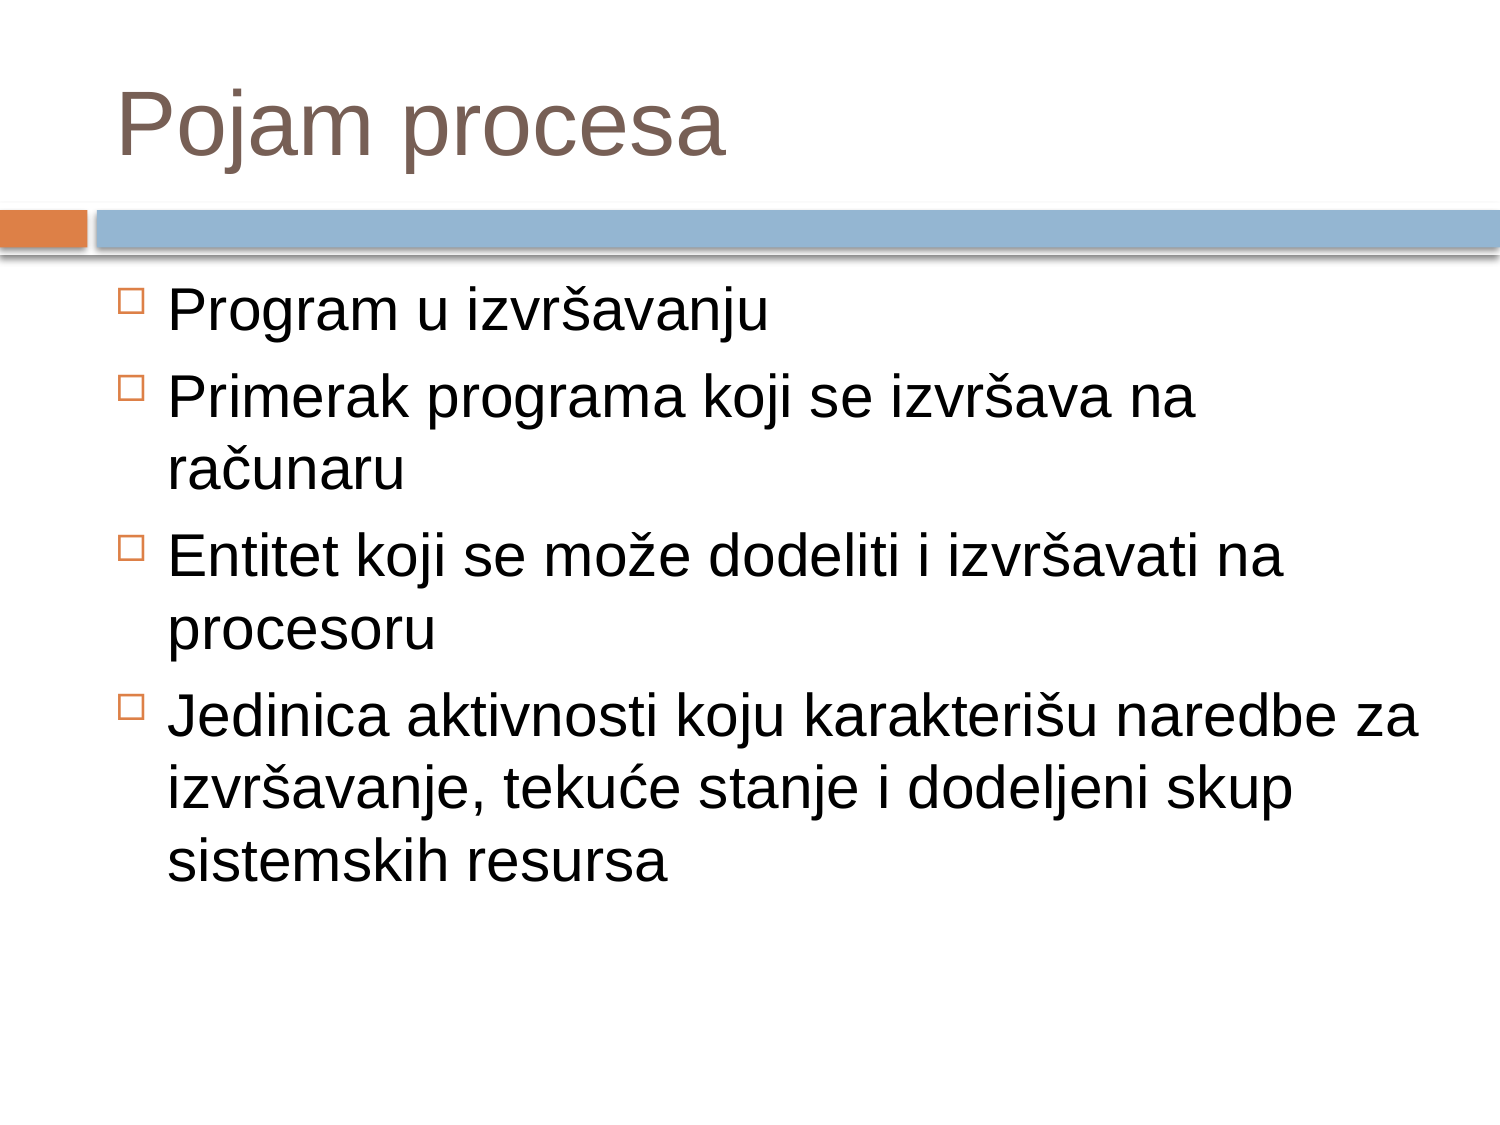

# Pojam procesa
Program u izvršavanju
Primerak programa koji se izvršava na računaru
Entitet koji se može dodeliti i izvršavati na procesoru
Jedinica aktivnosti koju karakterišu naredbe za izvršavanje, tekuće stanje i dodeljeni skup sistemskih resursa